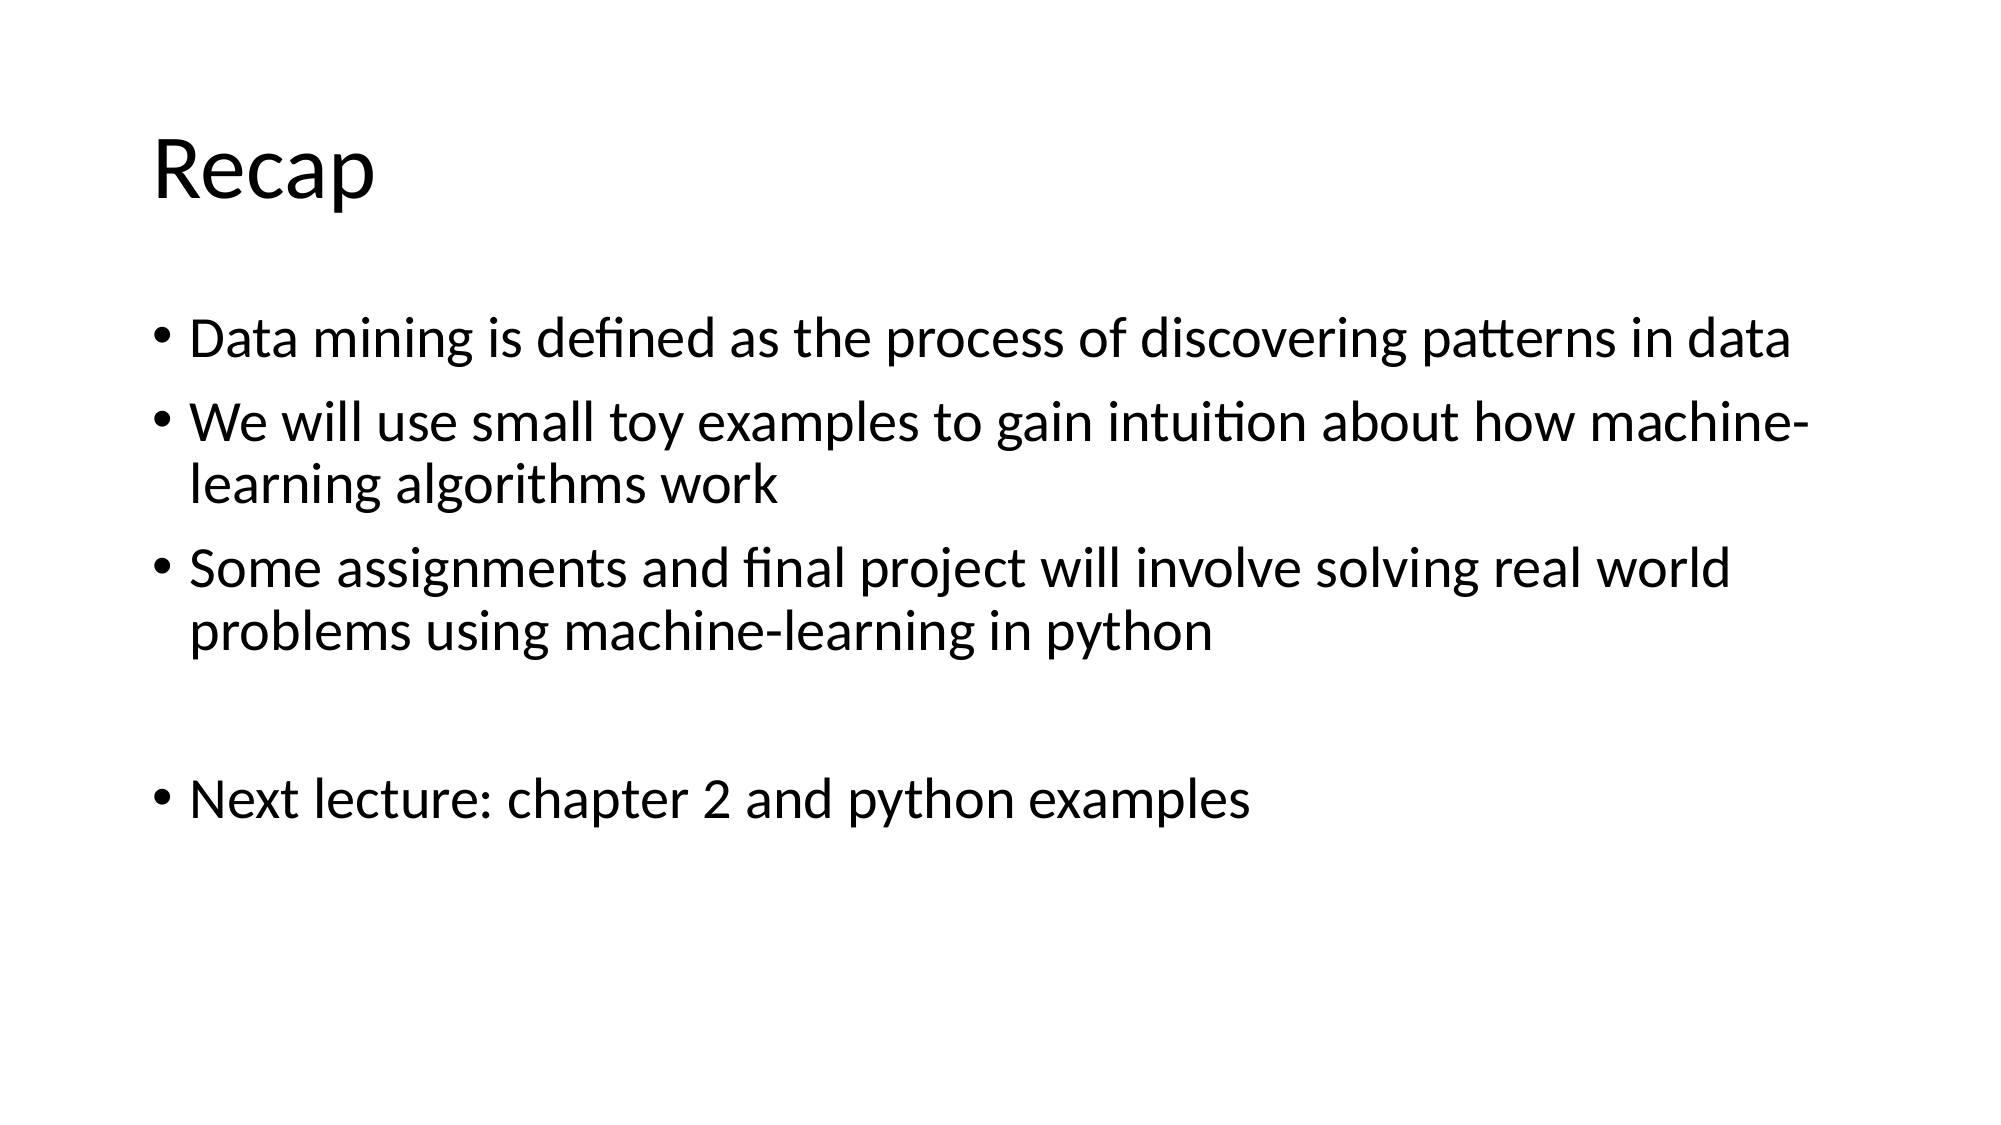

# Recap
Data mining is defined as the process of discovering patterns in data
We will use small toy examples to gain intuition about how machine-learning algorithms work
Some assignments and final project will involve solving real world problems using machine-learning in python

Next lecture: chapter 2 and python examples